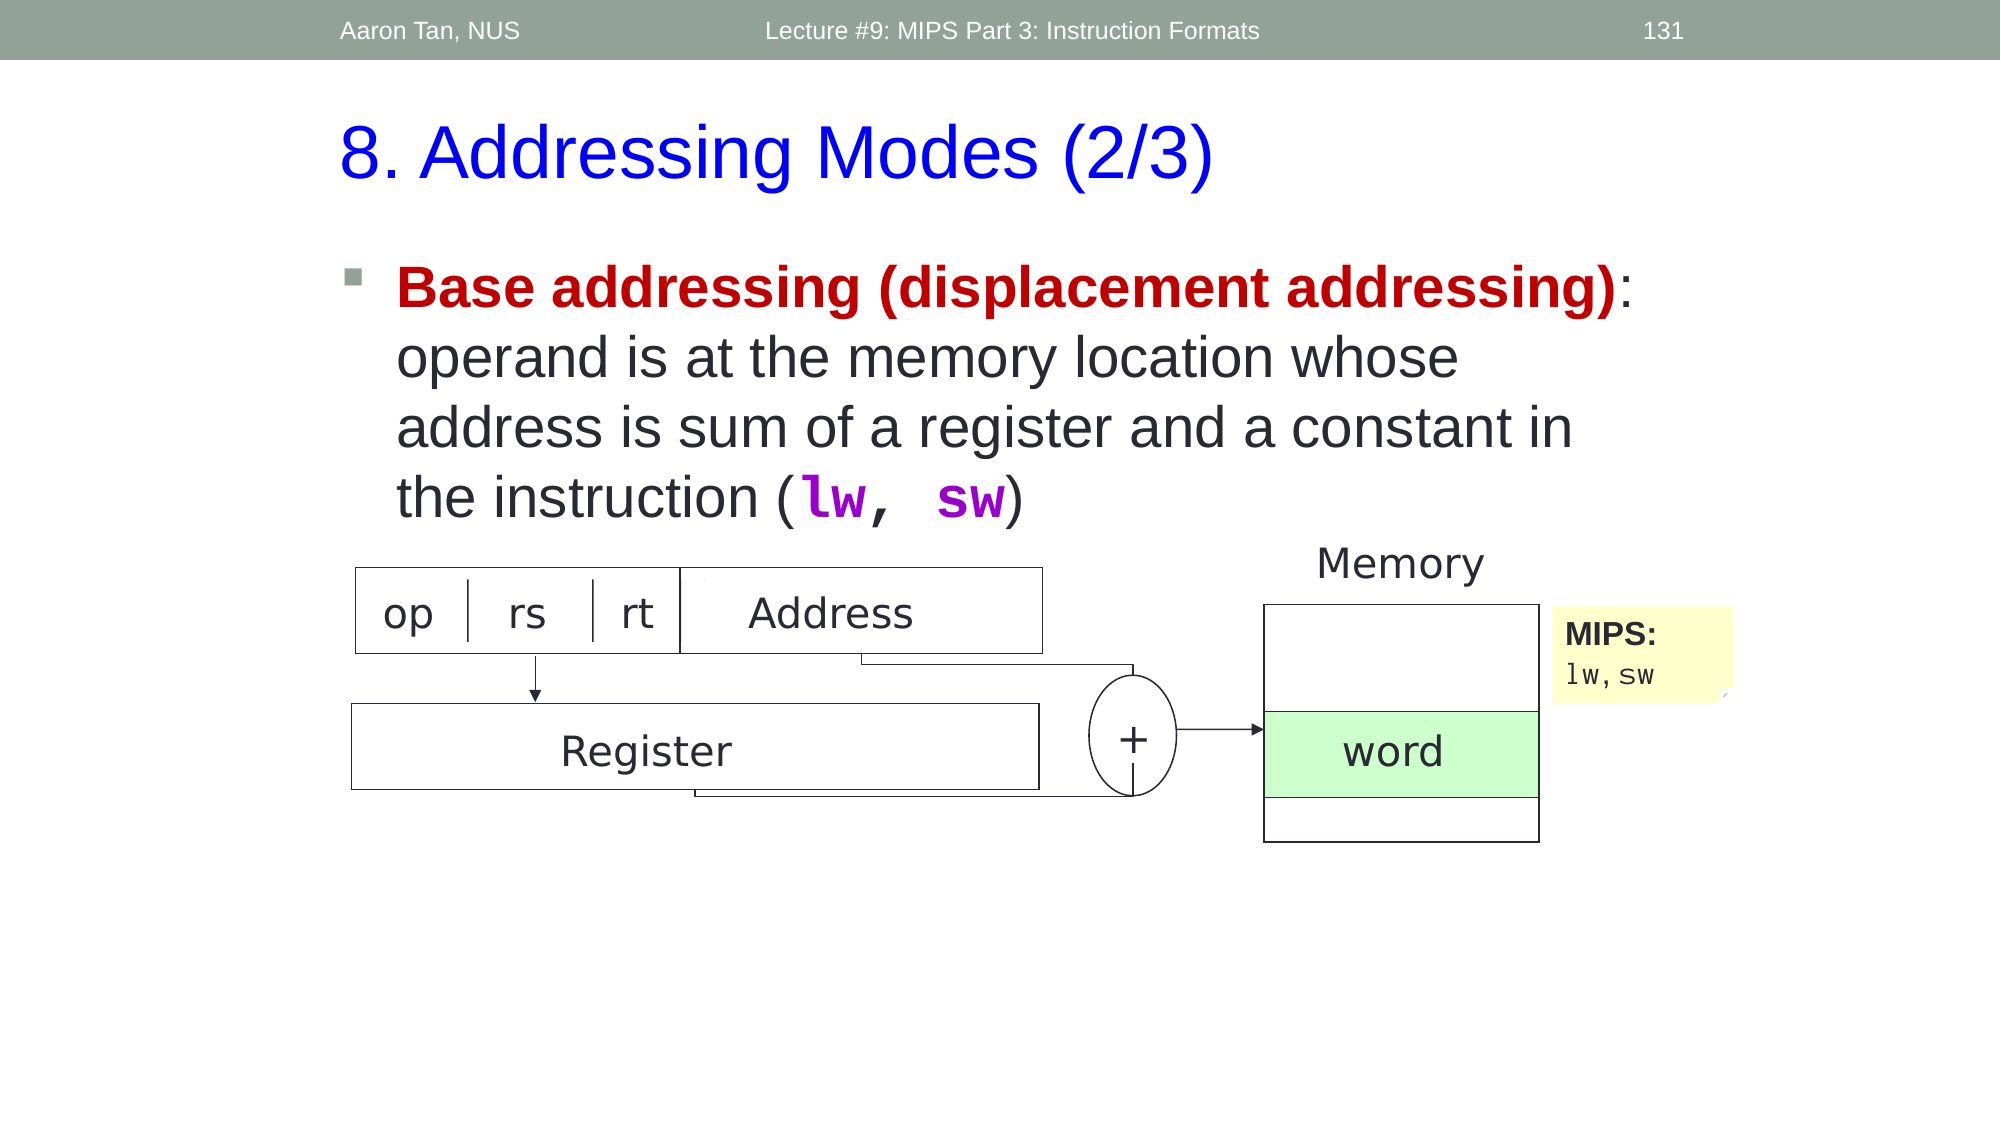

Aaron Tan, NUS
Lecture #9: MIPS Part 3: Instruction Formats
131
8. Addressing Modes (2/3)
Base addressing (displacement addressing): operand is at the memory location whose address is sum of a register and a constant in the instruction (lw, sw)
Memory

op

rs

rt

Address
MIPS:
lw, sw

+

Register
word